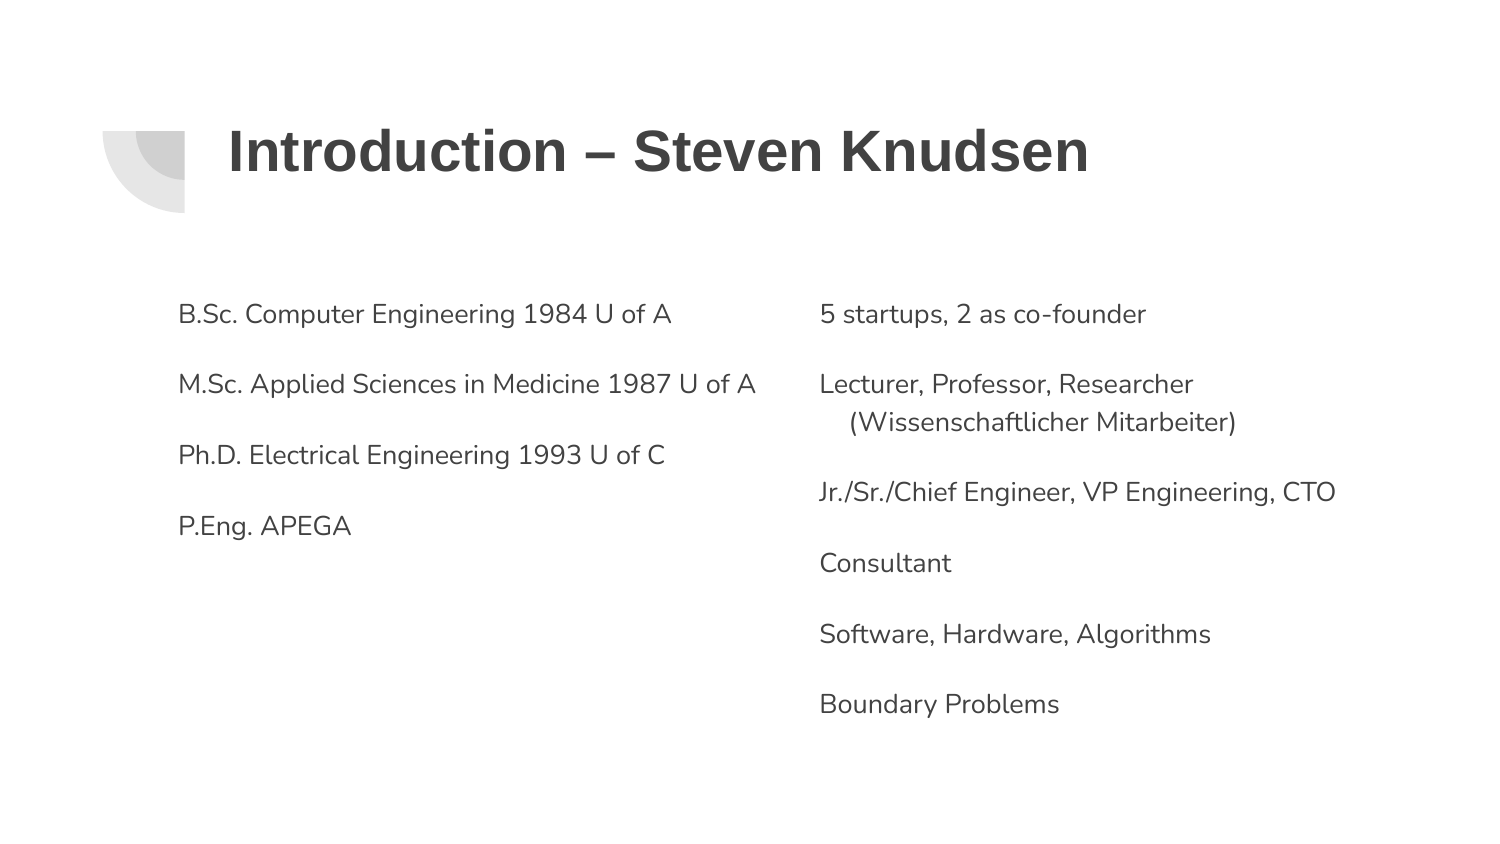

# Introduction – Steven Knudsen
B.Sc. Computer Engineering 1984 U of A
M.Sc. Applied Sciences in Medicine 1987 U of A
Ph.D. Electrical Engineering 1993 U of C
P.Eng. APEGA

5 startups, 2 as co-founder
Lecturer, Professor, Researcher (Wissenschaftlicher Mitarbeiter)
Jr./Sr./Chief Engineer, VP Engineering, CTO
Consultant
Software, Hardware, Algorithms
Boundary Problems